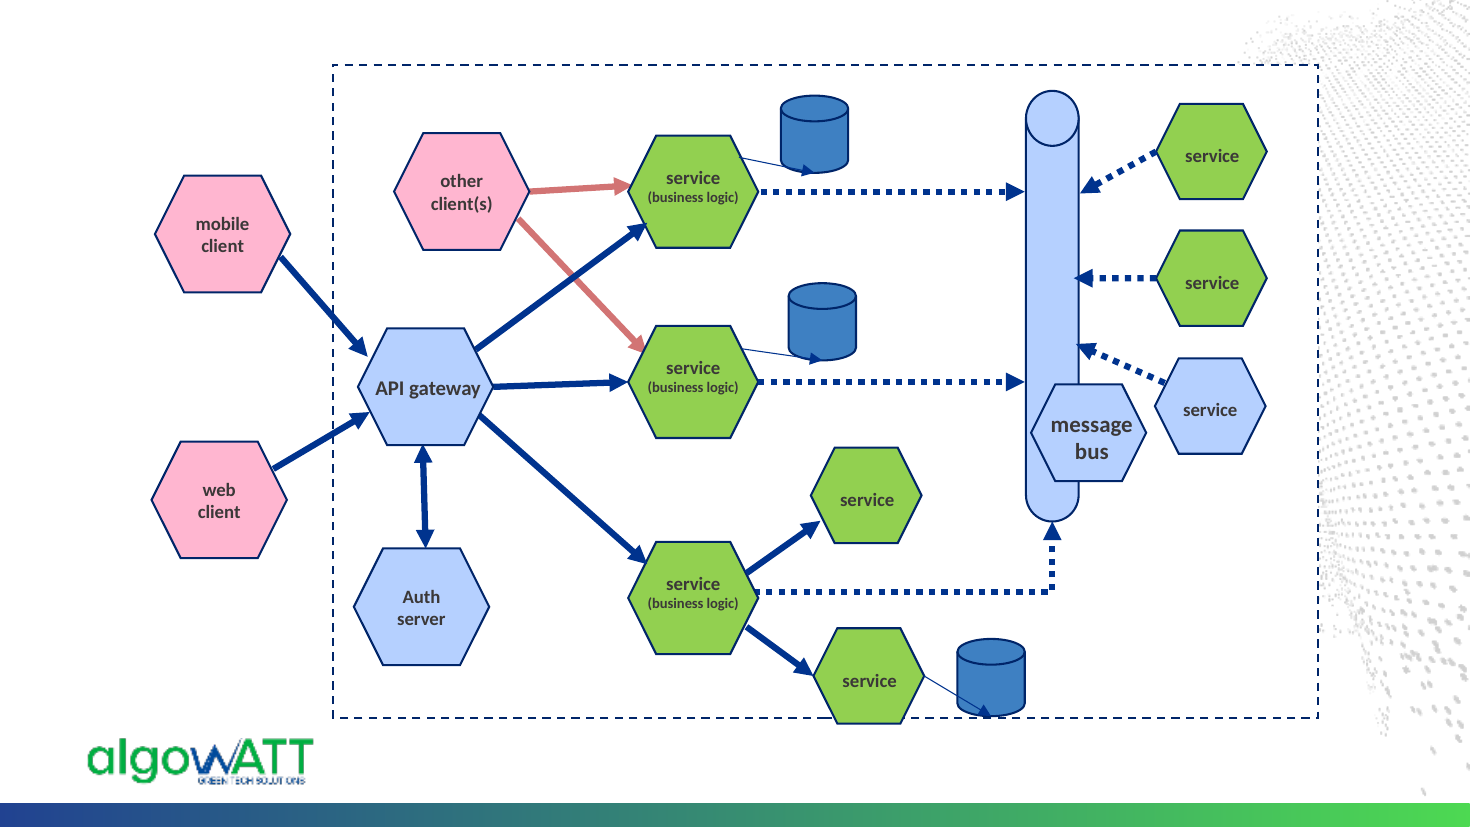

z

service
other
client(s)

service
(business logic)
mobile
client

service

service
(business logic)

service

message
bus
web
client

service

service
(business logic)
Auth server

service

API gateway